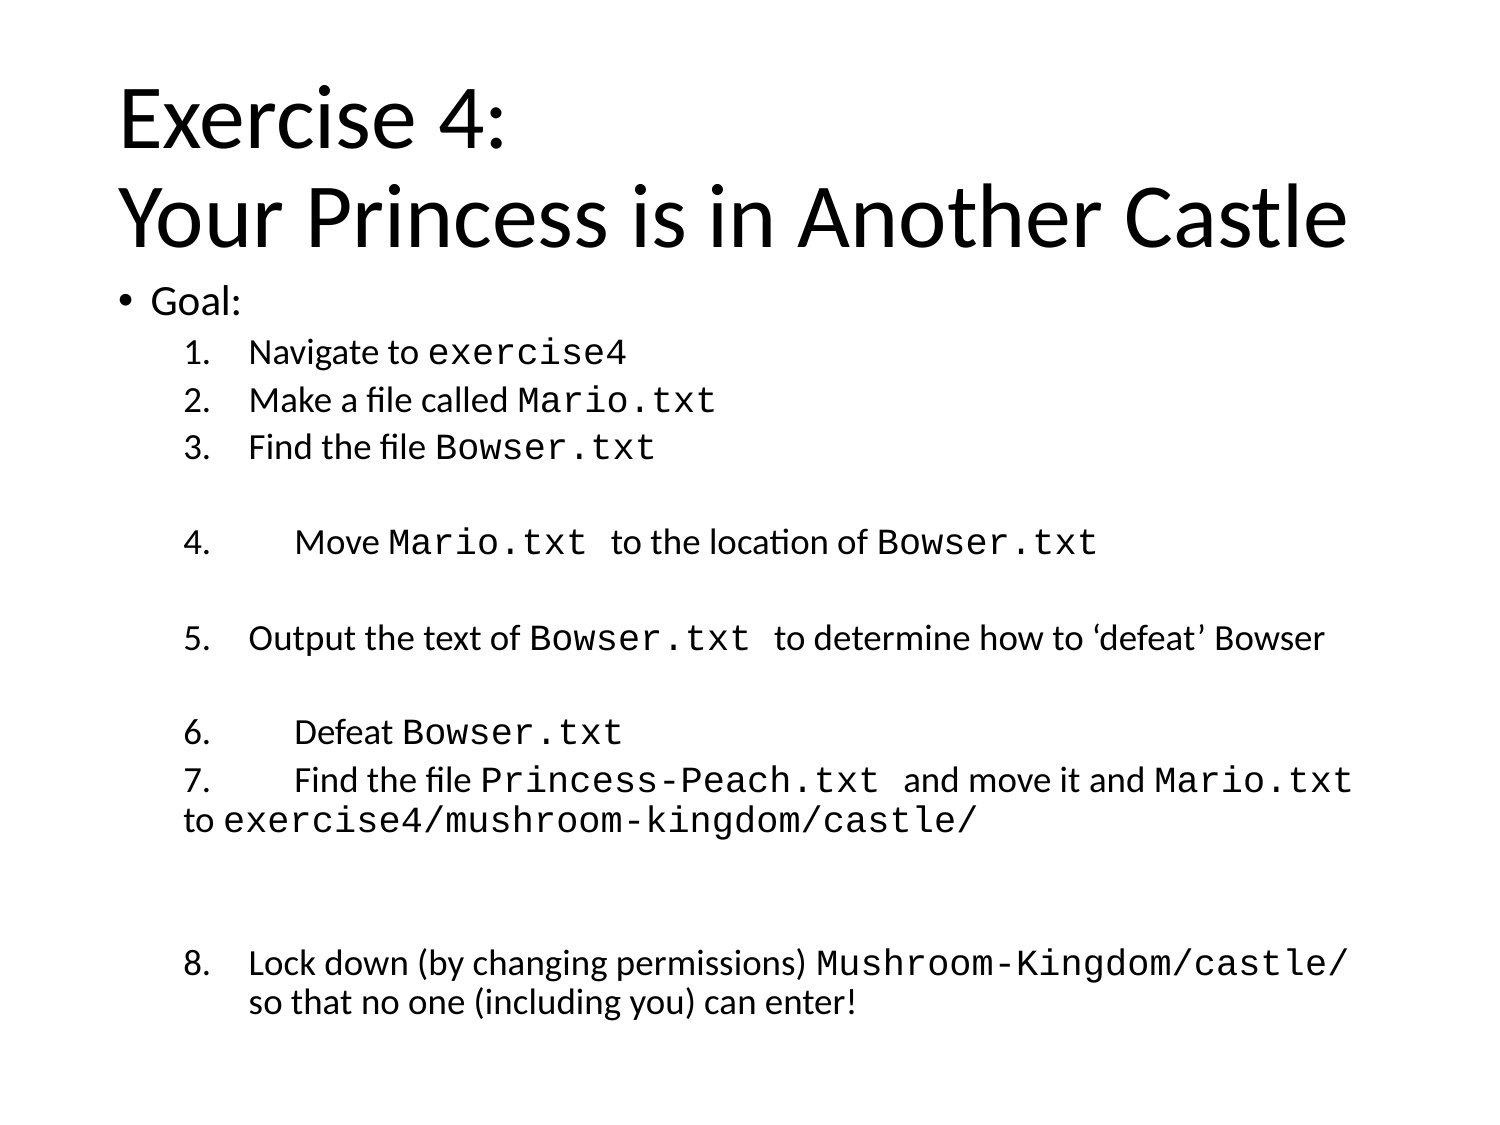

# Exercise 4: Your Princess is in Another Castle
Goal:
Navigate to exercise4
Make a file called Mario.txt
Find the file Bowser.txt

4.	Move Mario.txt to the location of Bowser.txt

Output the text of Bowser.txt to determine how to ‘defeat’ Bowser

6.	Defeat Bowser.txt
7.	Find the file Princess-Peach.txt and move it and Mario.txt to exercise4/mushroom-kingdom/castle/

Lock down (by changing permissions) Mushroom-Kingdom/castle/ so that no one (including you) can enter!